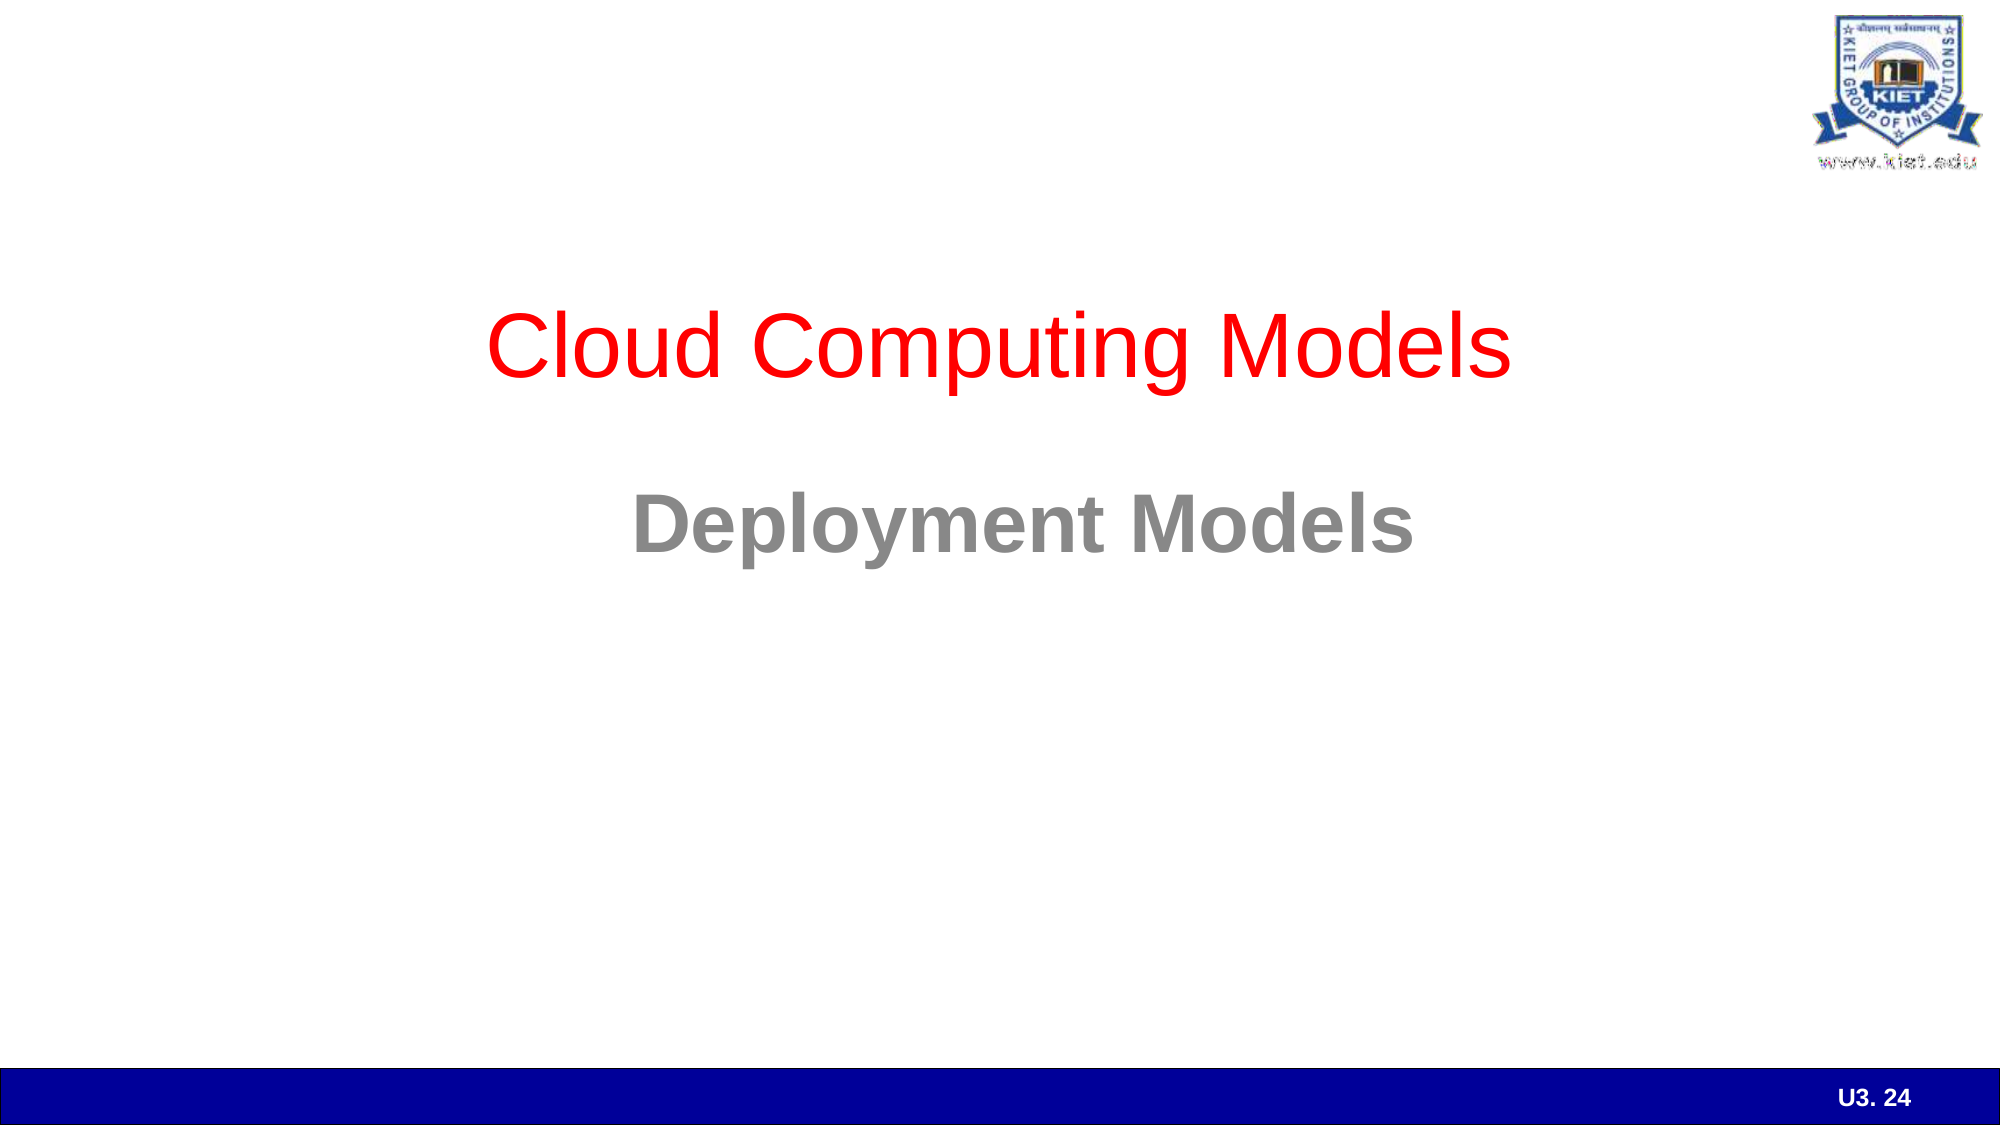

Cloud Computing Models
Deployment Models
U3. 24